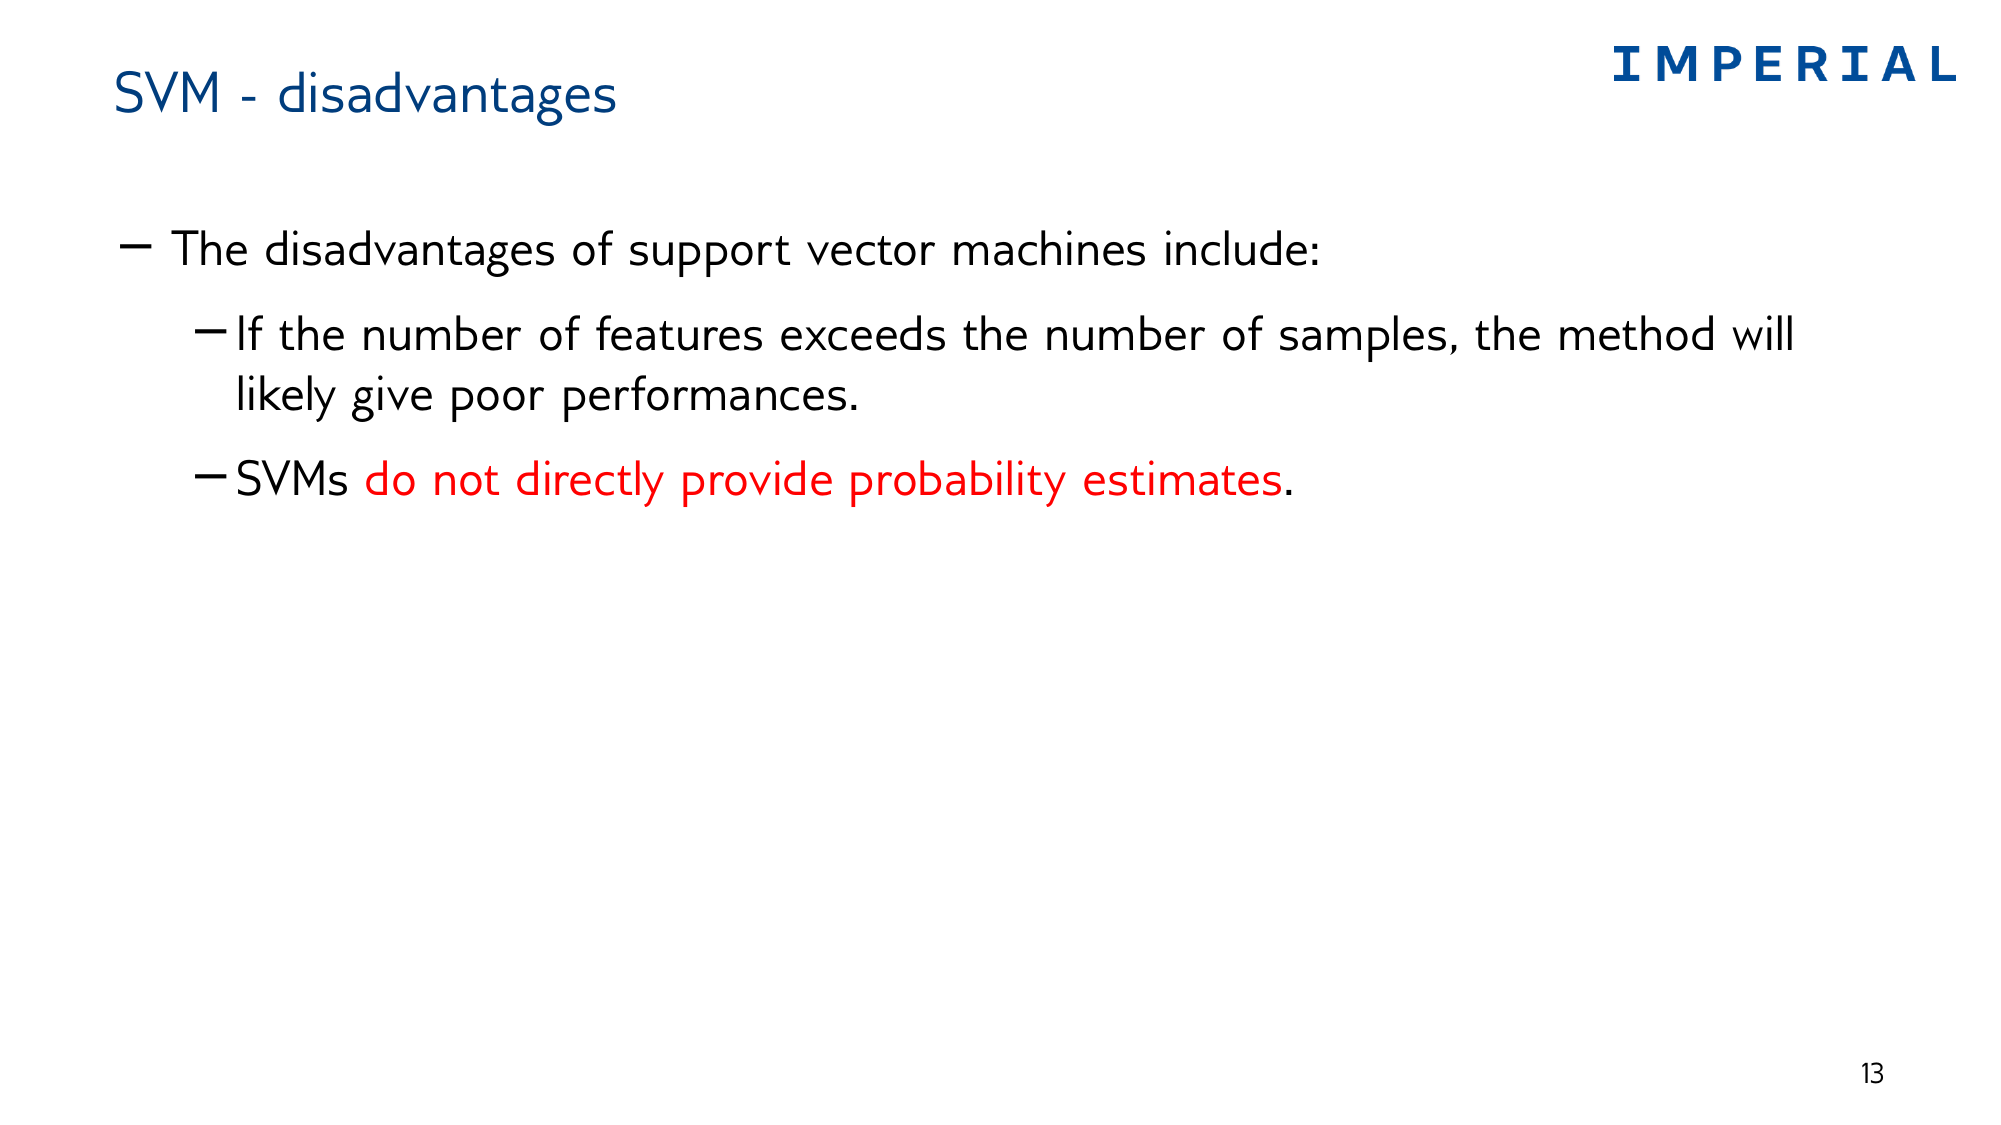

# SVM - disadvantages
The disadvantages of support vector machines include:
If the number of features exceeds the number of samples, the method will likely give poor performances.
SVMs do not directly provide probability estimates.

13